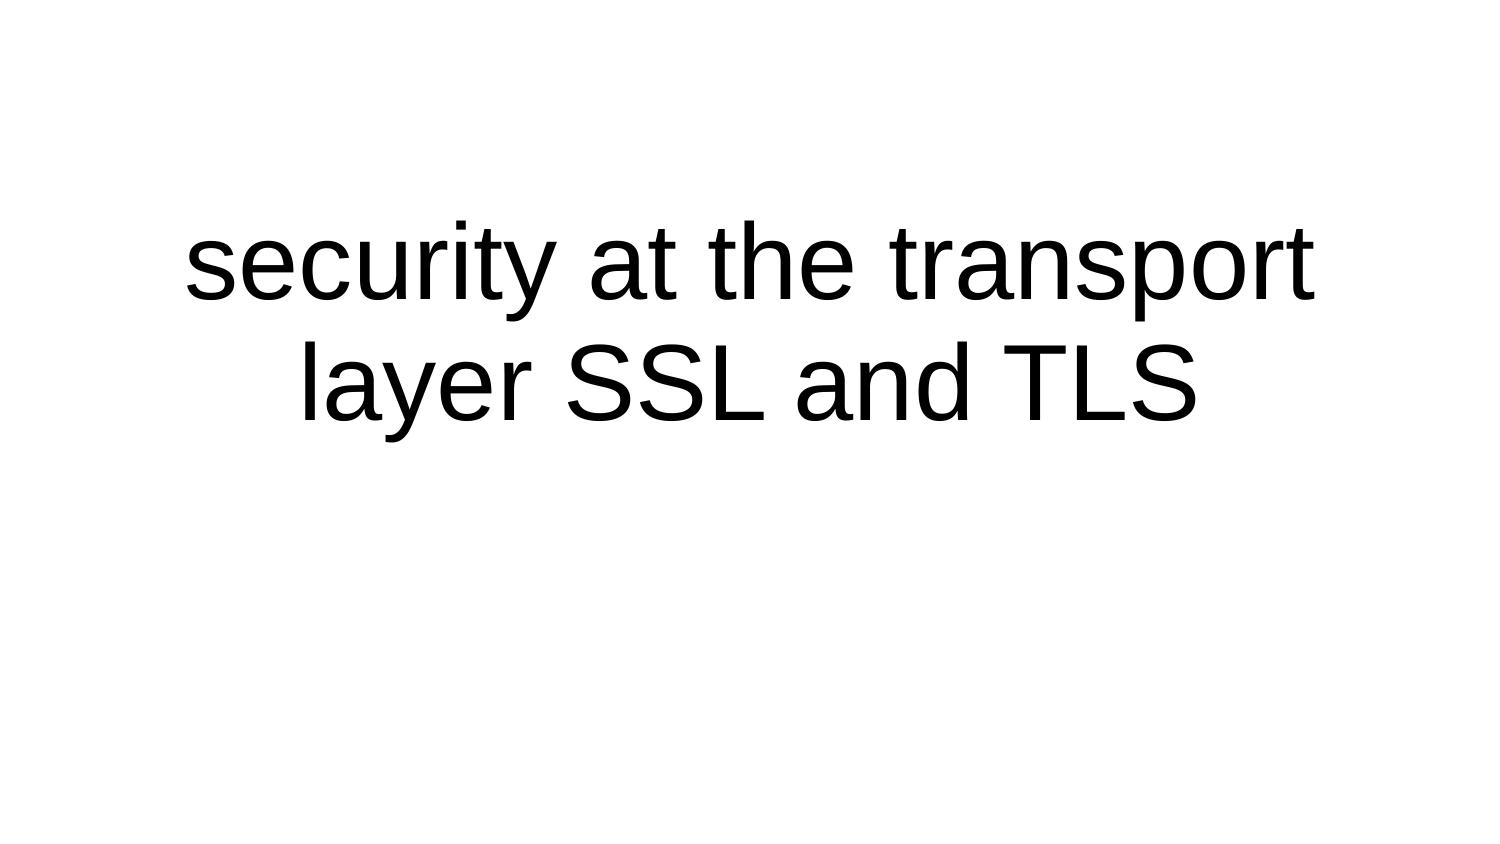

# security at the transport layer SSL and TLS